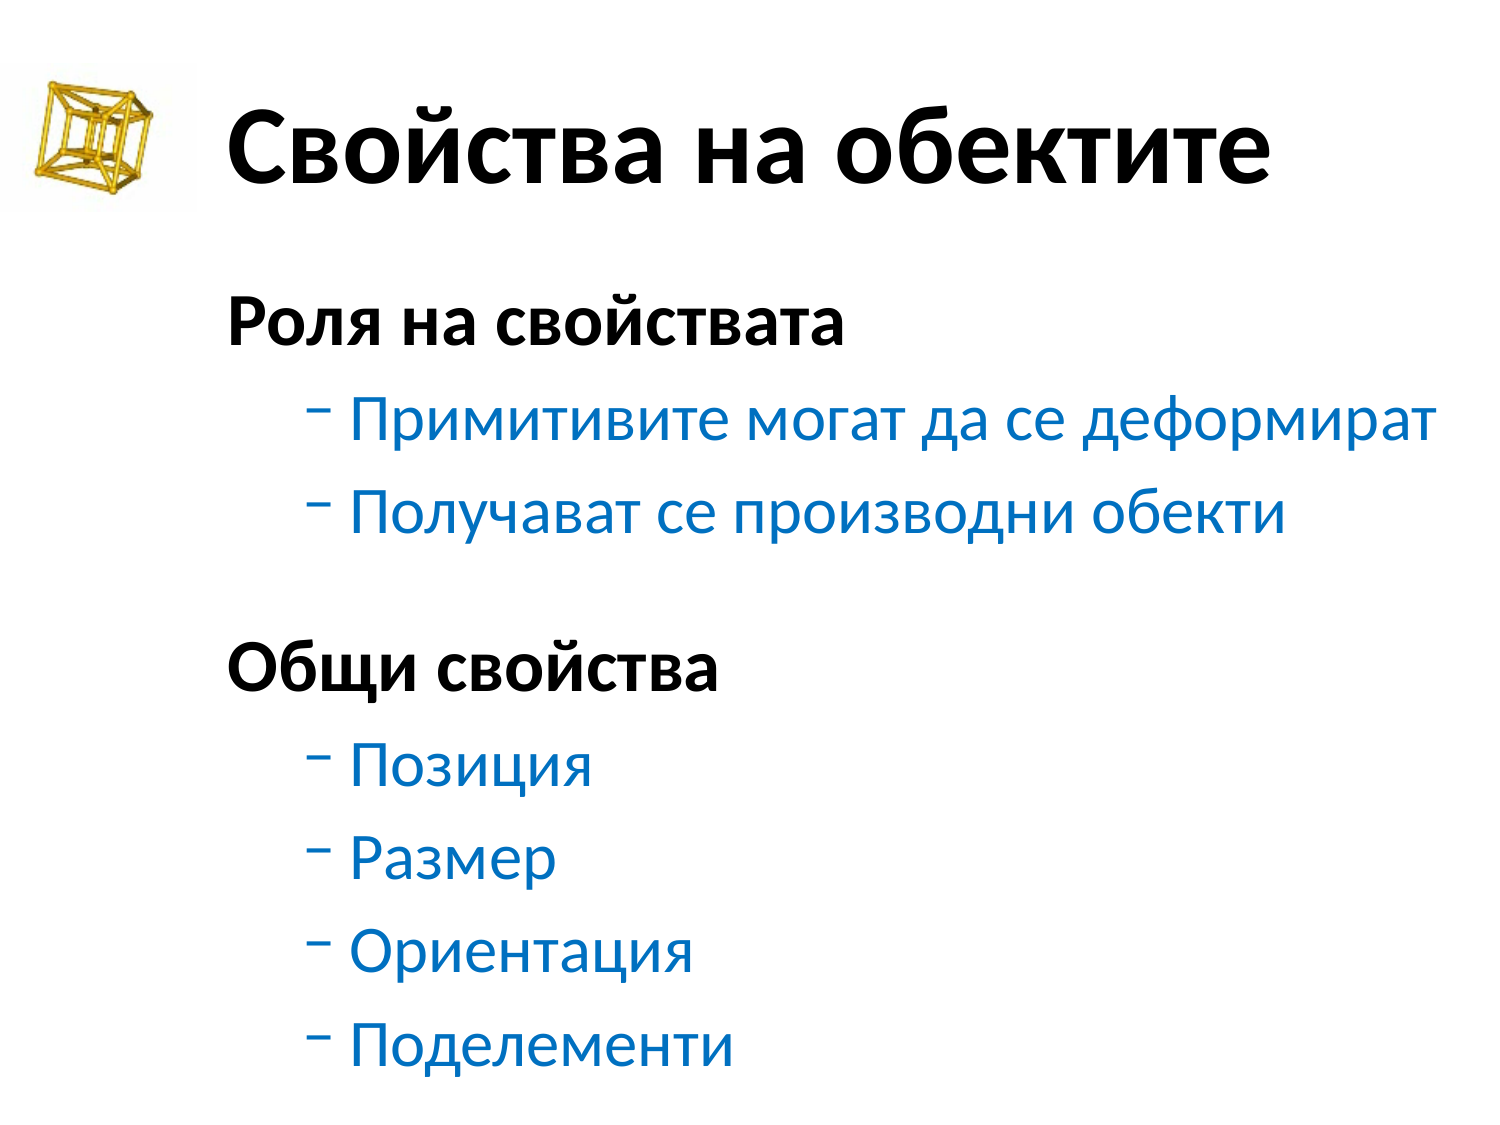

# Свойства на обектите
Роля на свойствата
Примитивите могат да се деформират
Получават се производни обекти

Общи свойства
Позиция
Размер
Ориентация
Поделементи